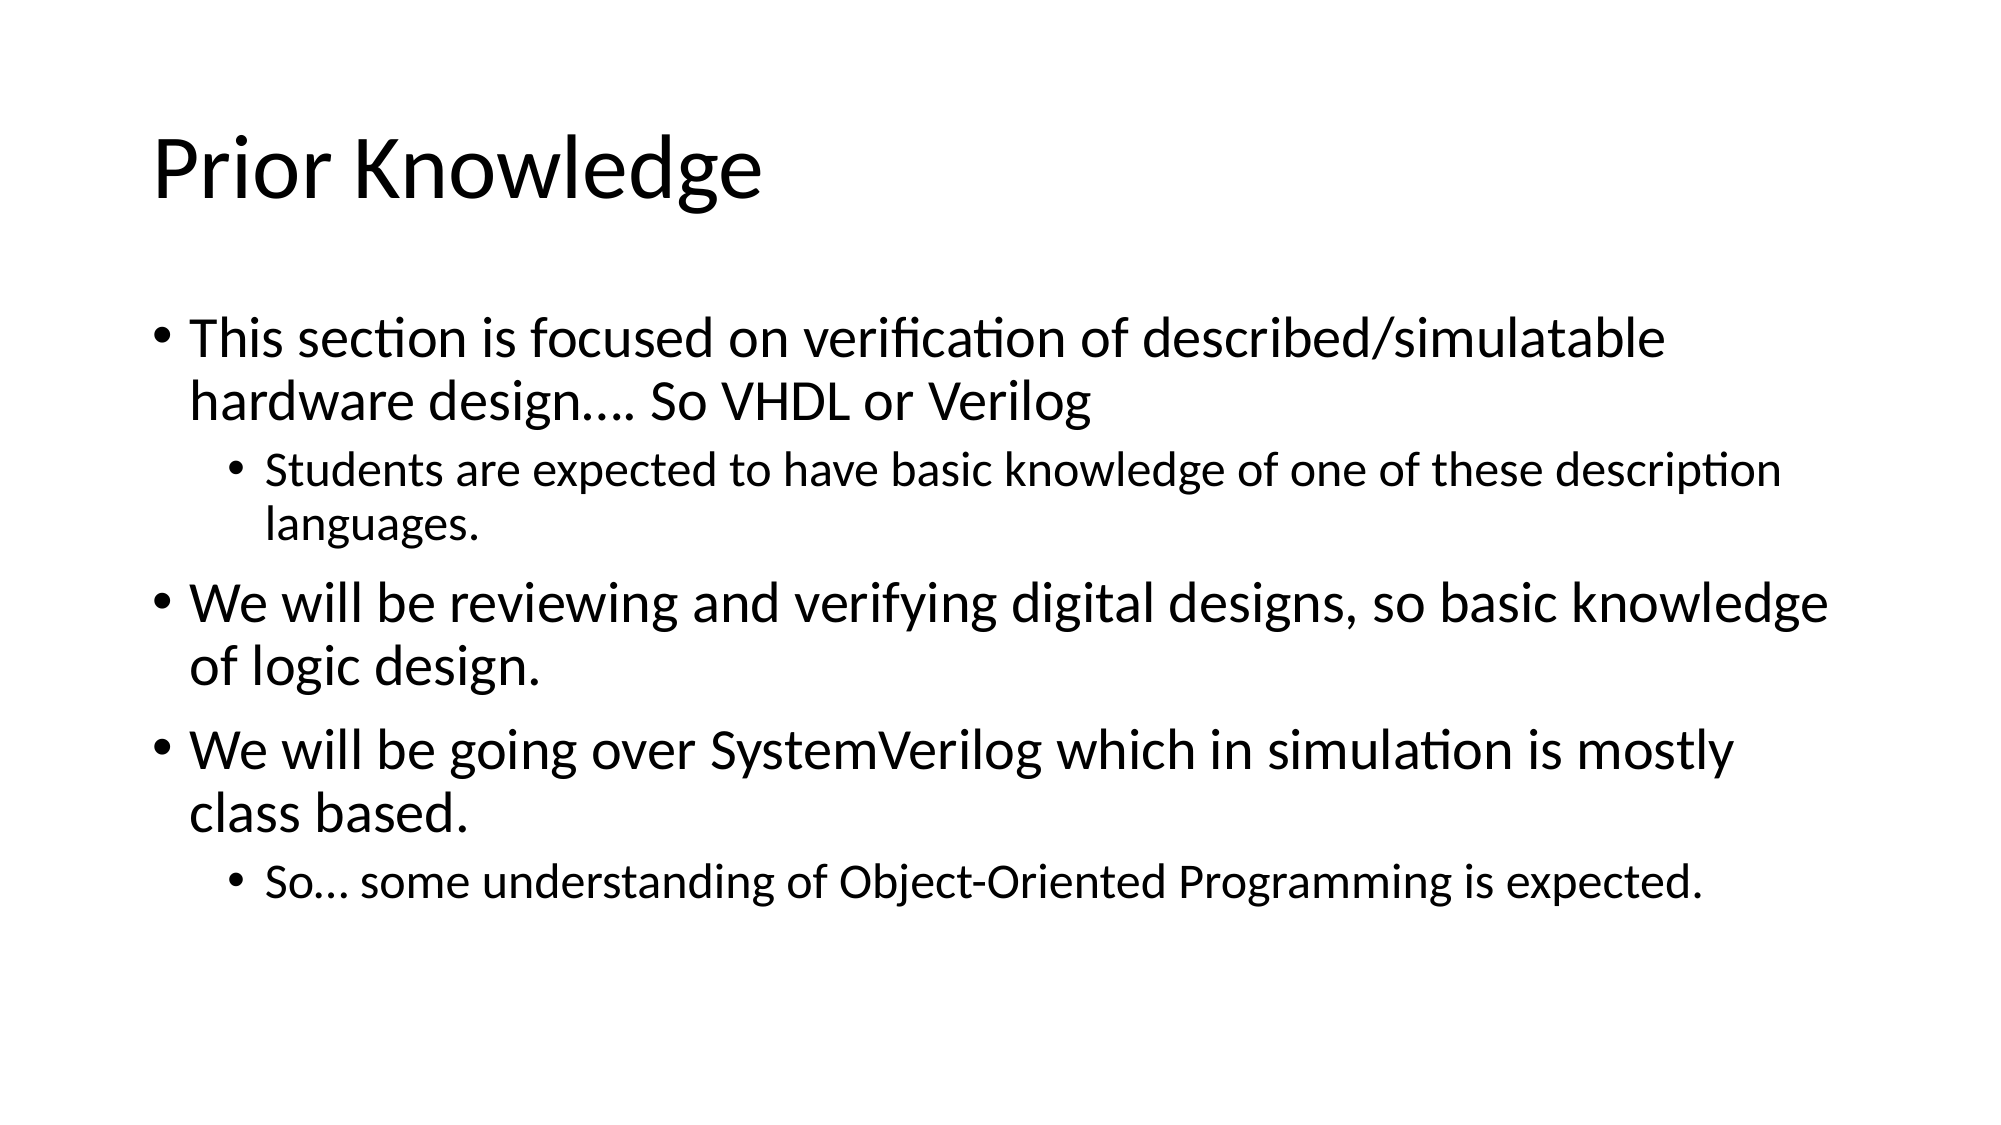

# Prior Knowledge
This section is focused on verification of described/simulatable hardware design…. So VHDL or Verilog
Students are expected to have basic knowledge of one of these description languages.
We will be reviewing and verifying digital designs, so basic knowledge of logic design.
We will be going over SystemVerilog which in simulation is mostly class based.
So… some understanding of Object-Oriented Programming is expected.